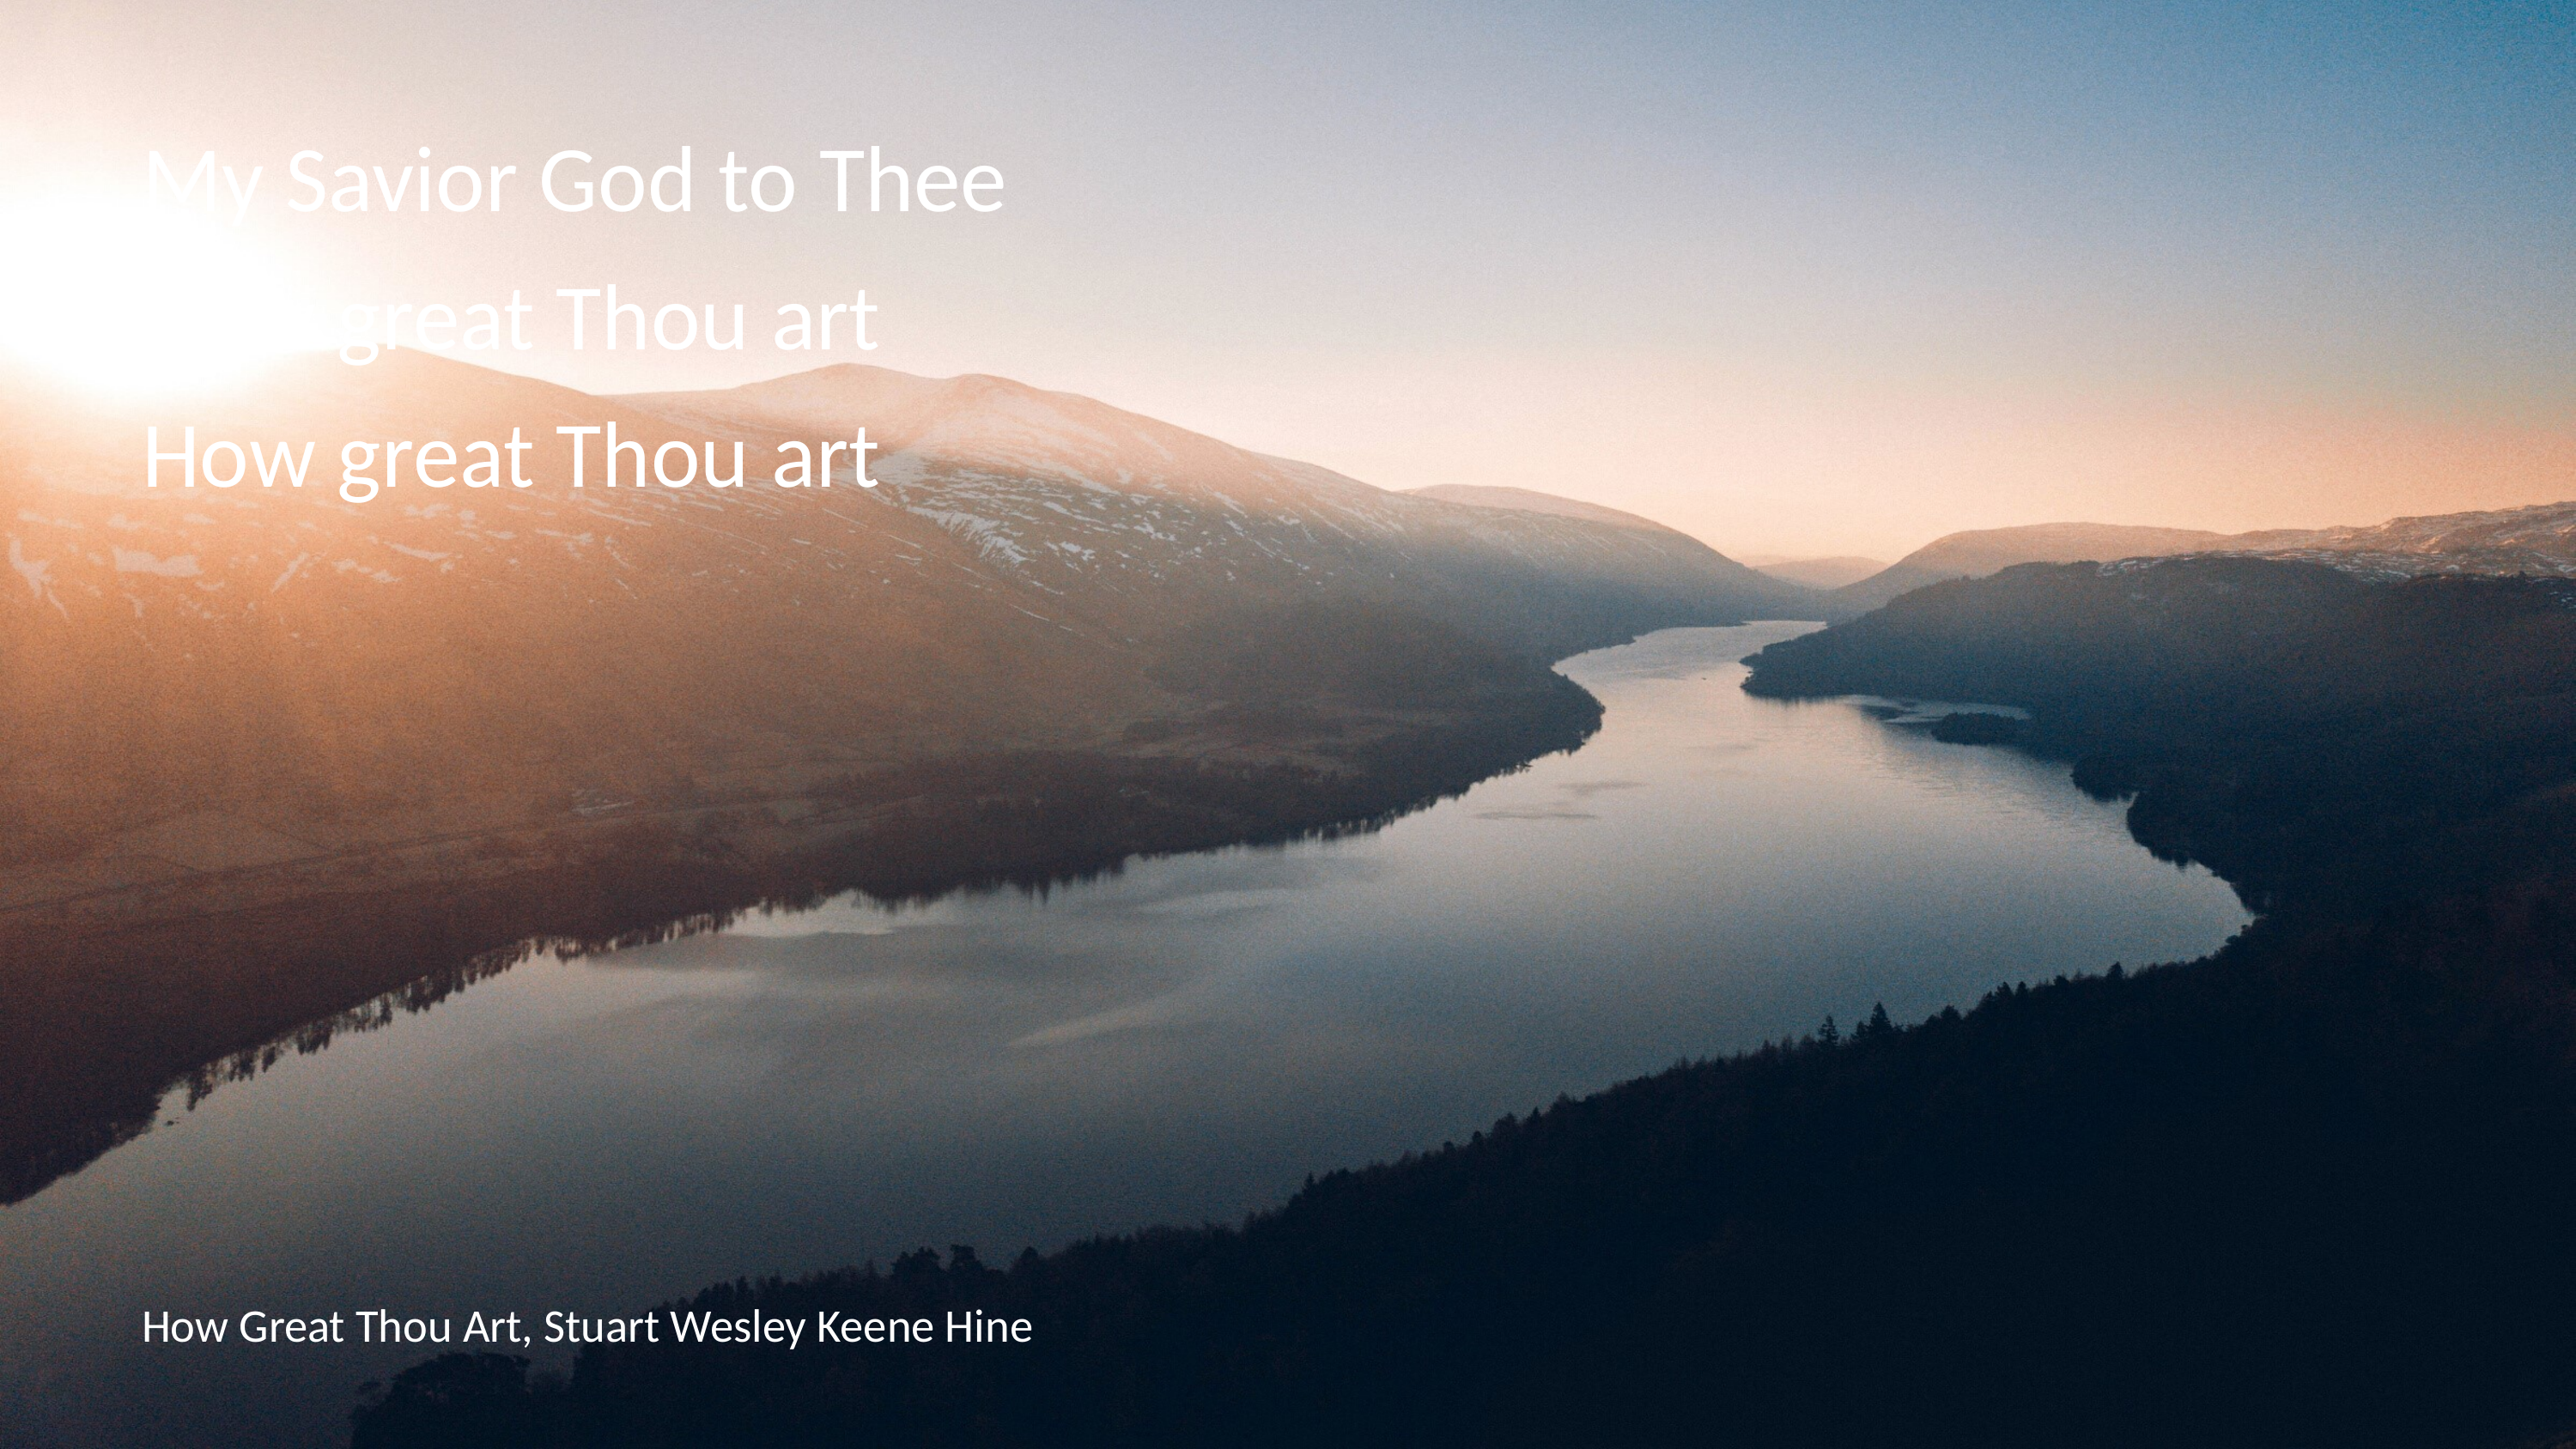

My Savior God to Thee
How great Thou art
How great Thou art

# How Great Thou Art, Stuart Wesley Keene Hine